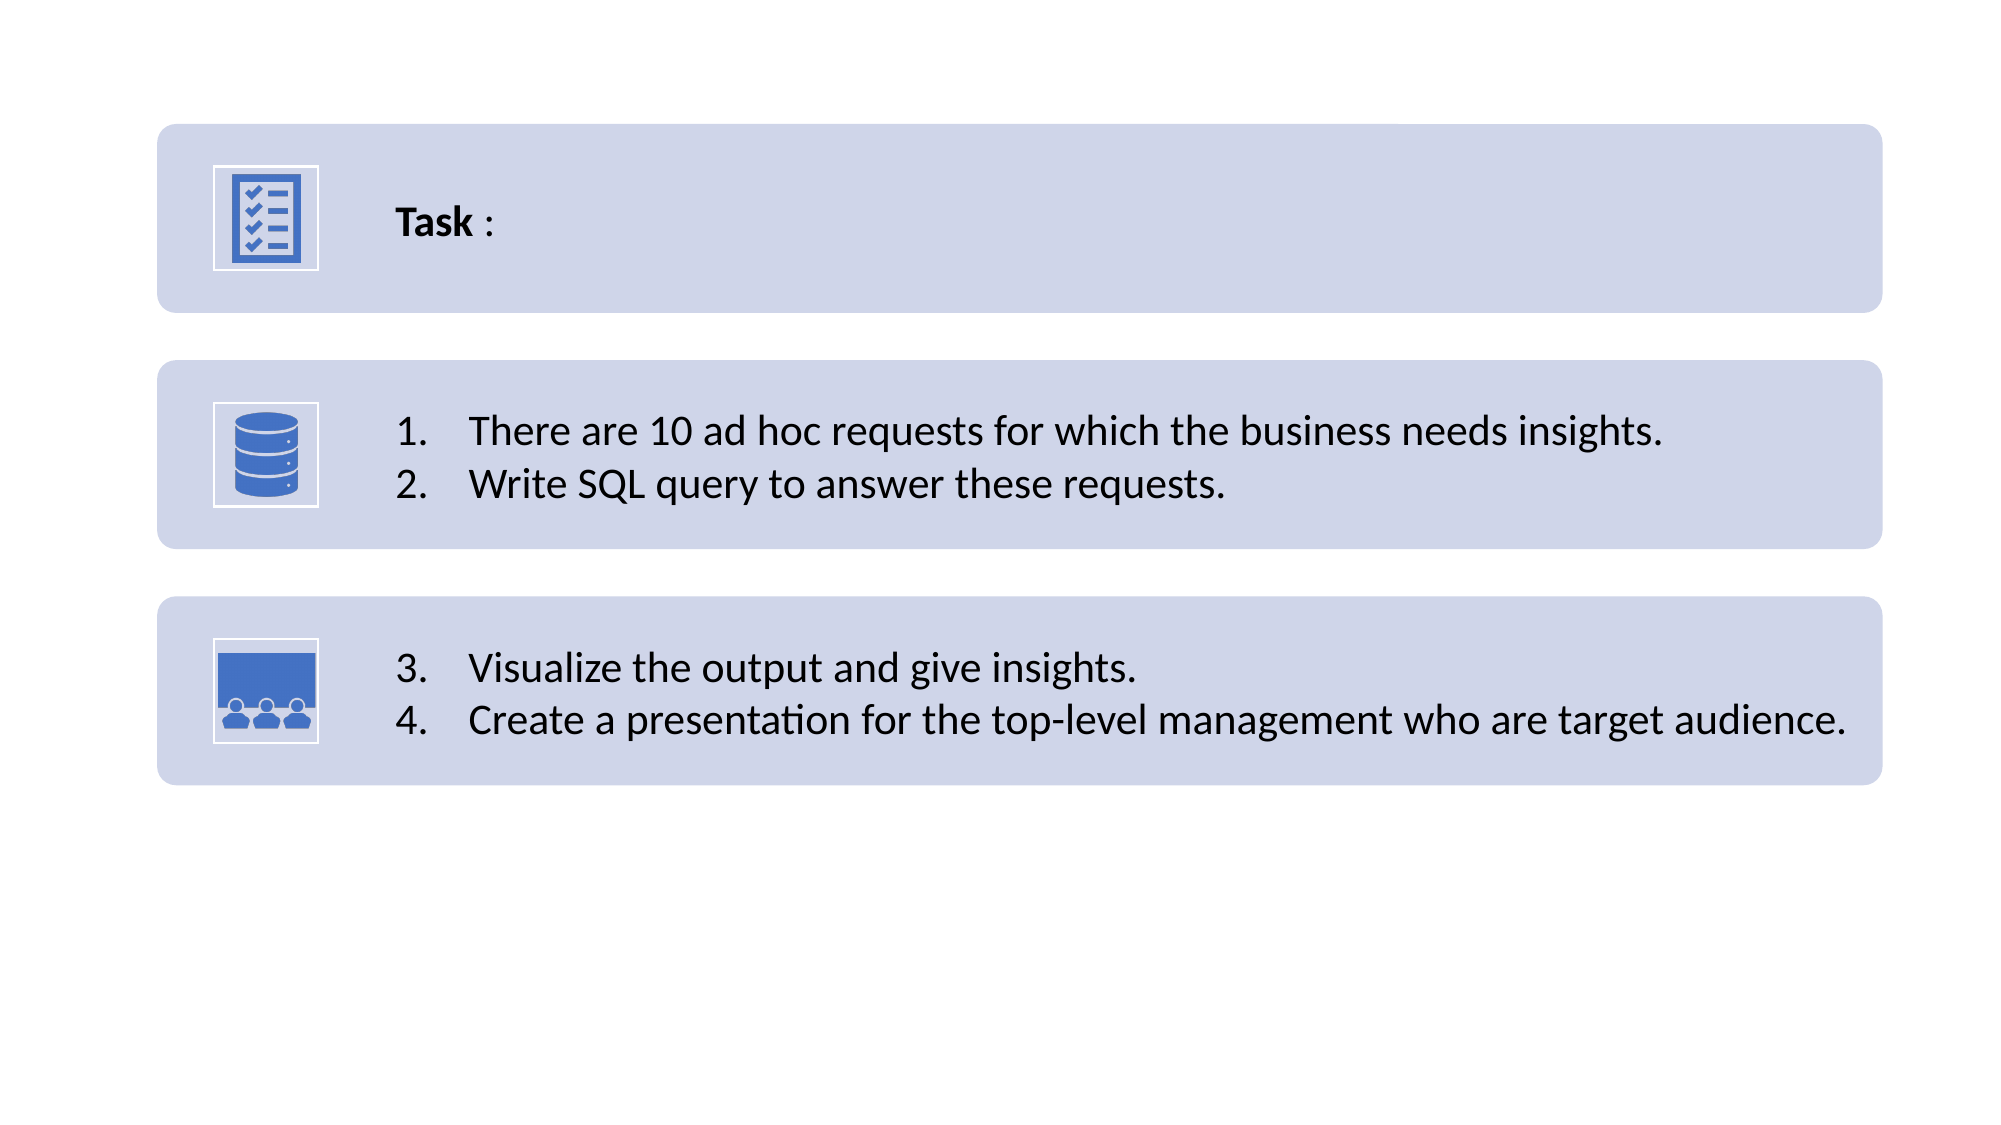

Task :
1.    There are 10 ad hoc requests for which the business needs insights.
2.    Write SQL query to answer these requests.
3.    Visualize the output and give insights. 
4.    Create a presentation for the top-level management who are target audience.